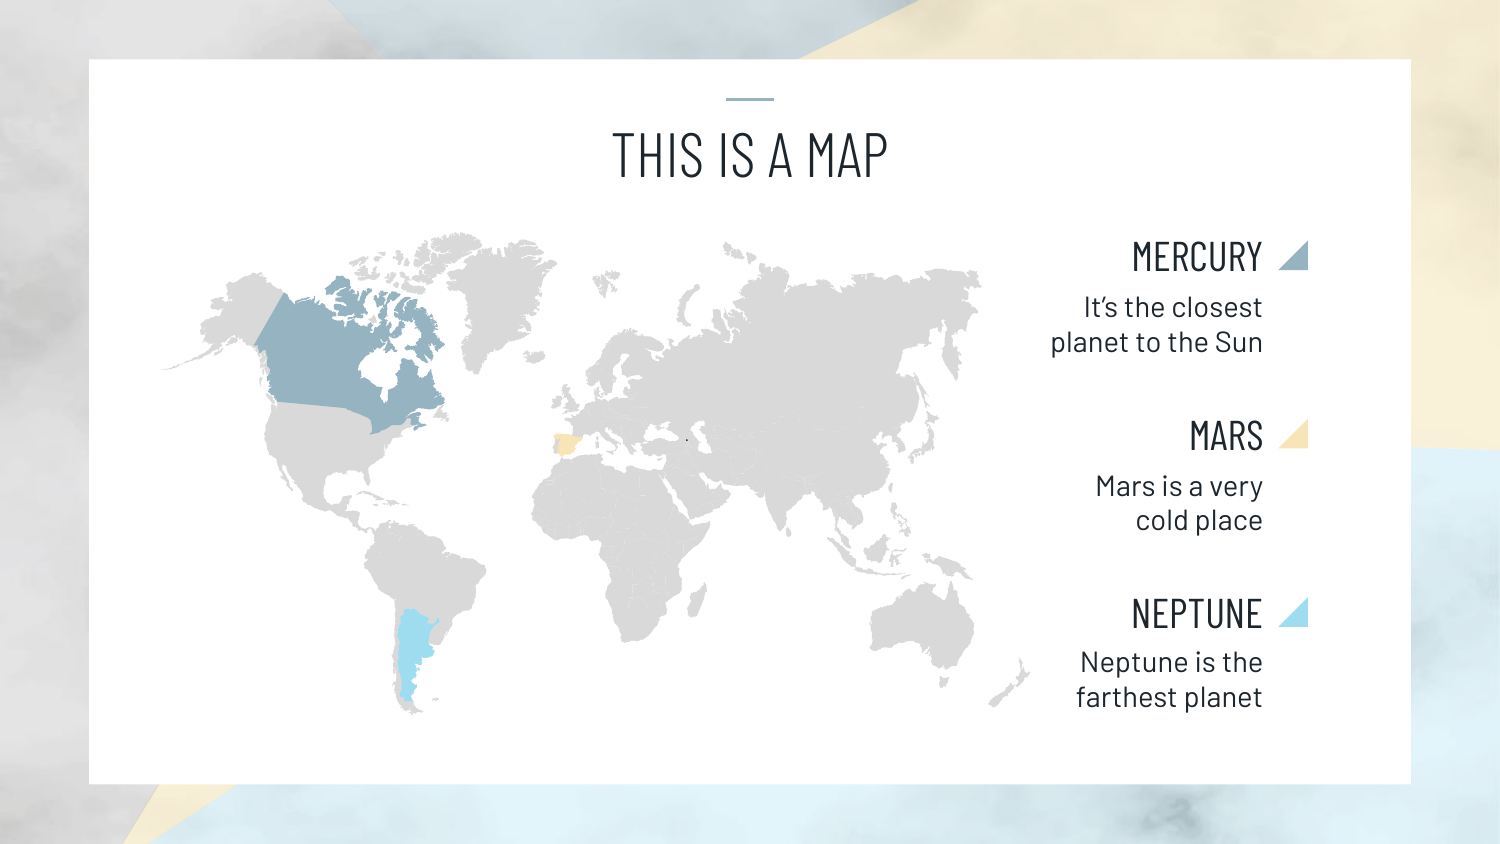

# THIS IS A MAP
MERCURY

It’s the closest planet to the Sun
MARS

Mars is a very cold place
NEPTUNE

Neptune is the farthest planet